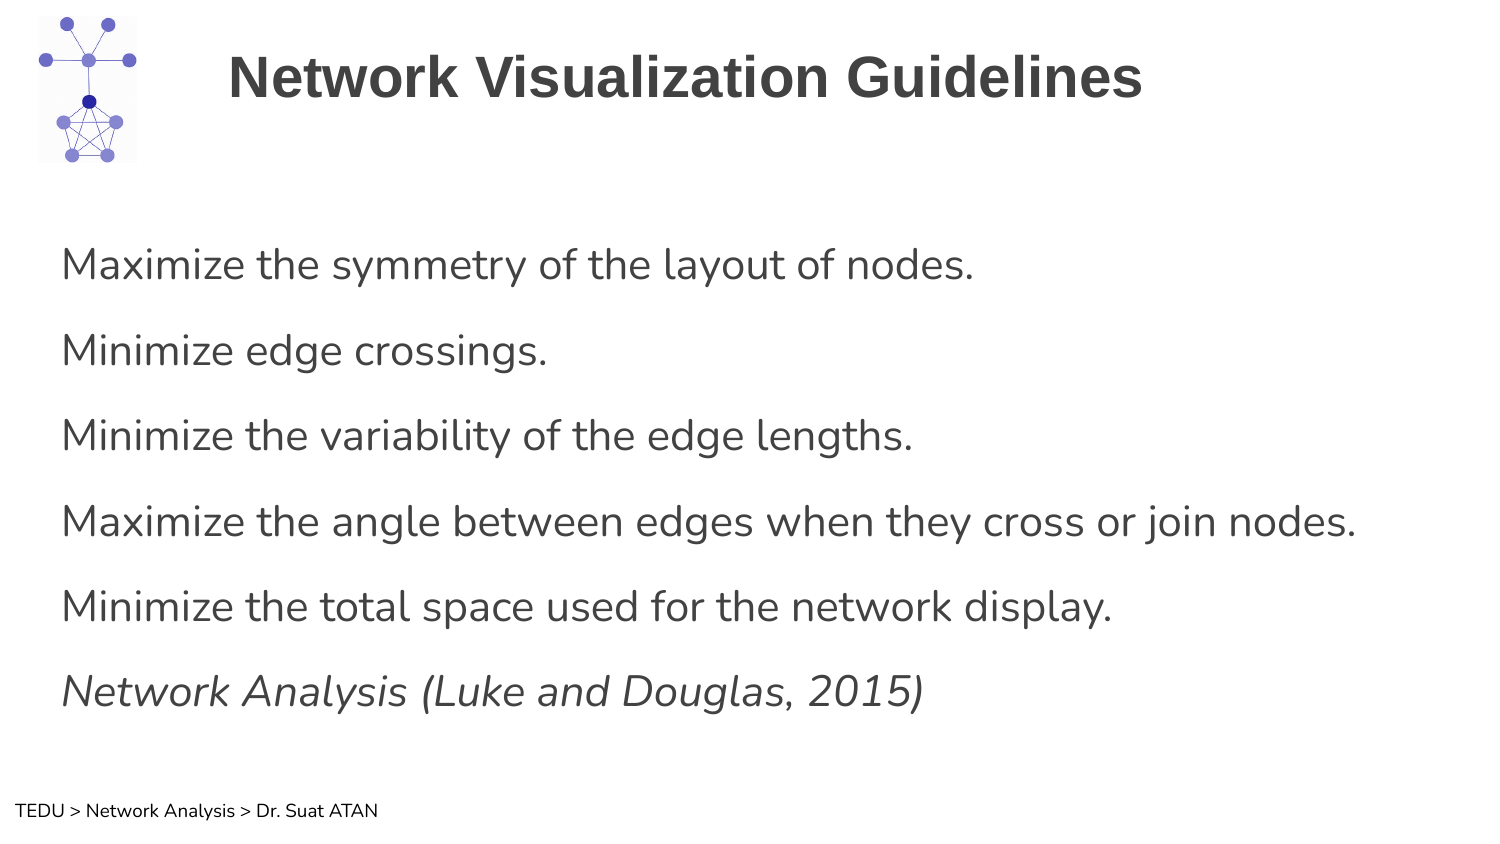

# Network Visualization Guidelines
Maximize the symmetry of the layout of nodes.
Minimize edge crossings.
Minimize the variability of the edge lengths.
Maximize the angle between edges when they cross or join nodes.
Minimize the total space used for the network display.
Network Analysis (Luke and Douglas, 2015)